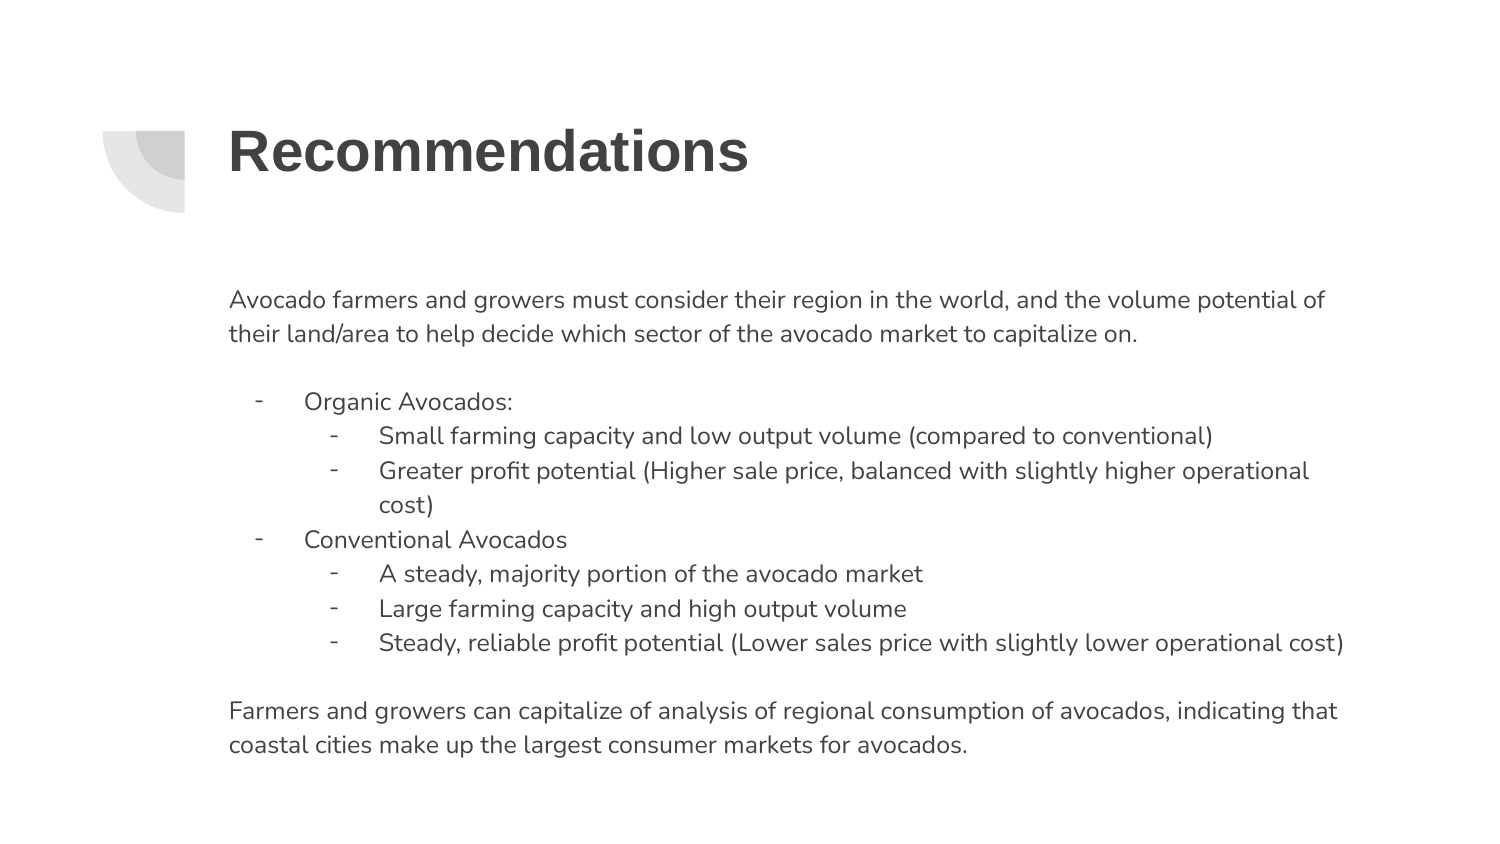

# Recommendations
Avocado farmers and growers must consider their region in the world, and the volume potential of their land/area to help decide which sector of the avocado market to capitalize on.
Organic Avocados:
Small farming capacity and low output volume (compared to conventional)
Greater profit potential (Higher sale price, balanced with slightly higher operational cost)
Conventional Avocados
A steady, majority portion of the avocado market
Large farming capacity and high output volume
Steady, reliable profit potential (Lower sales price with slightly lower operational cost)
Farmers and growers can capitalize of analysis of regional consumption of avocados, indicating that coastal cities make up the largest consumer markets for avocados.